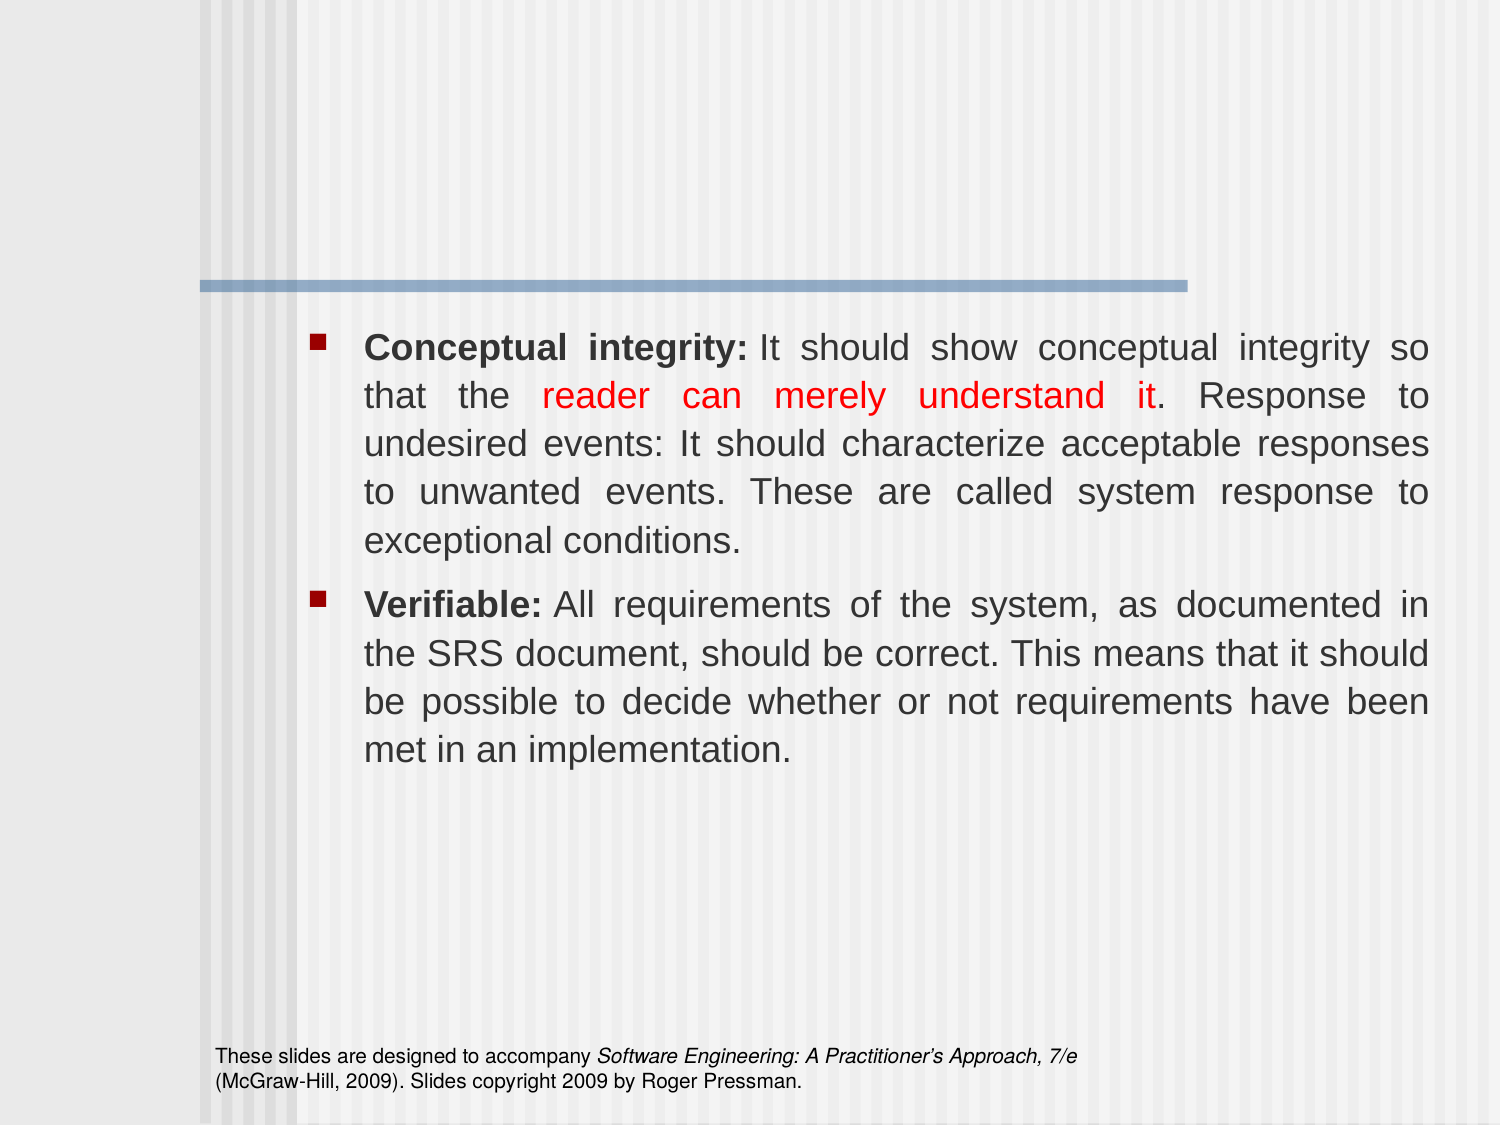

Conceptual integrity: It should show conceptual integrity so that the reader can merely understand it. Response to undesired events: It should characterize acceptable responses to unwanted events. These are called system response to exceptional conditions.
Verifiable: All requirements of the system, as documented in the SRS document, should be correct. This means that it should be possible to decide whether or not requirements have been met in an implementation.
These slides are designed to accompany Software Engineering: A Practitioner’s Approach, 7/e (McGraw-Hill, 2009). Slides copyright 2009 by Roger Pressman.
26